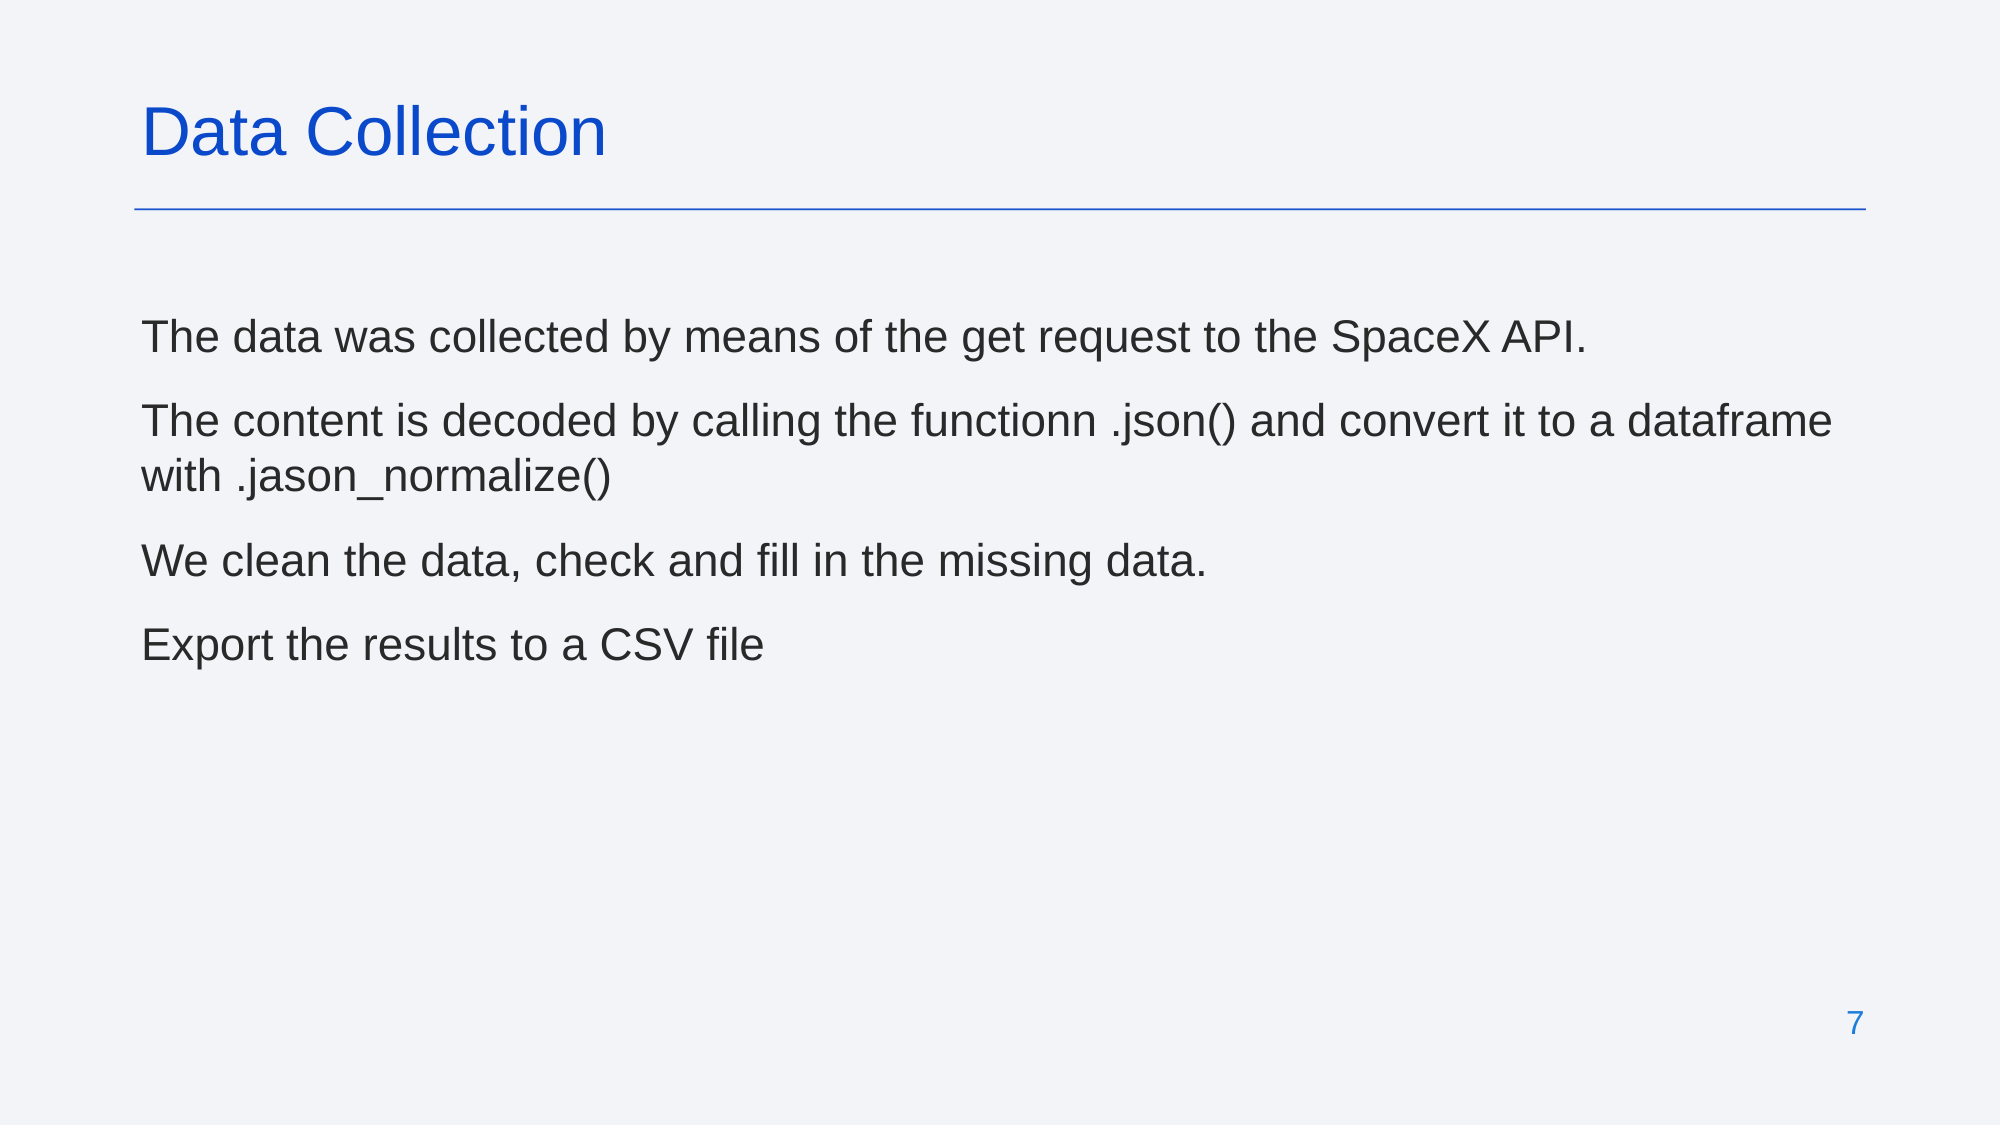

Data Collection
The data was collected by means of the get request to the SpaceX API.
The content is decoded by calling the functionn .json() and convert it to a dataframe with .jason_normalize()
We clean the data, check and fill in the missing data.
Export the results to a CSV file

7